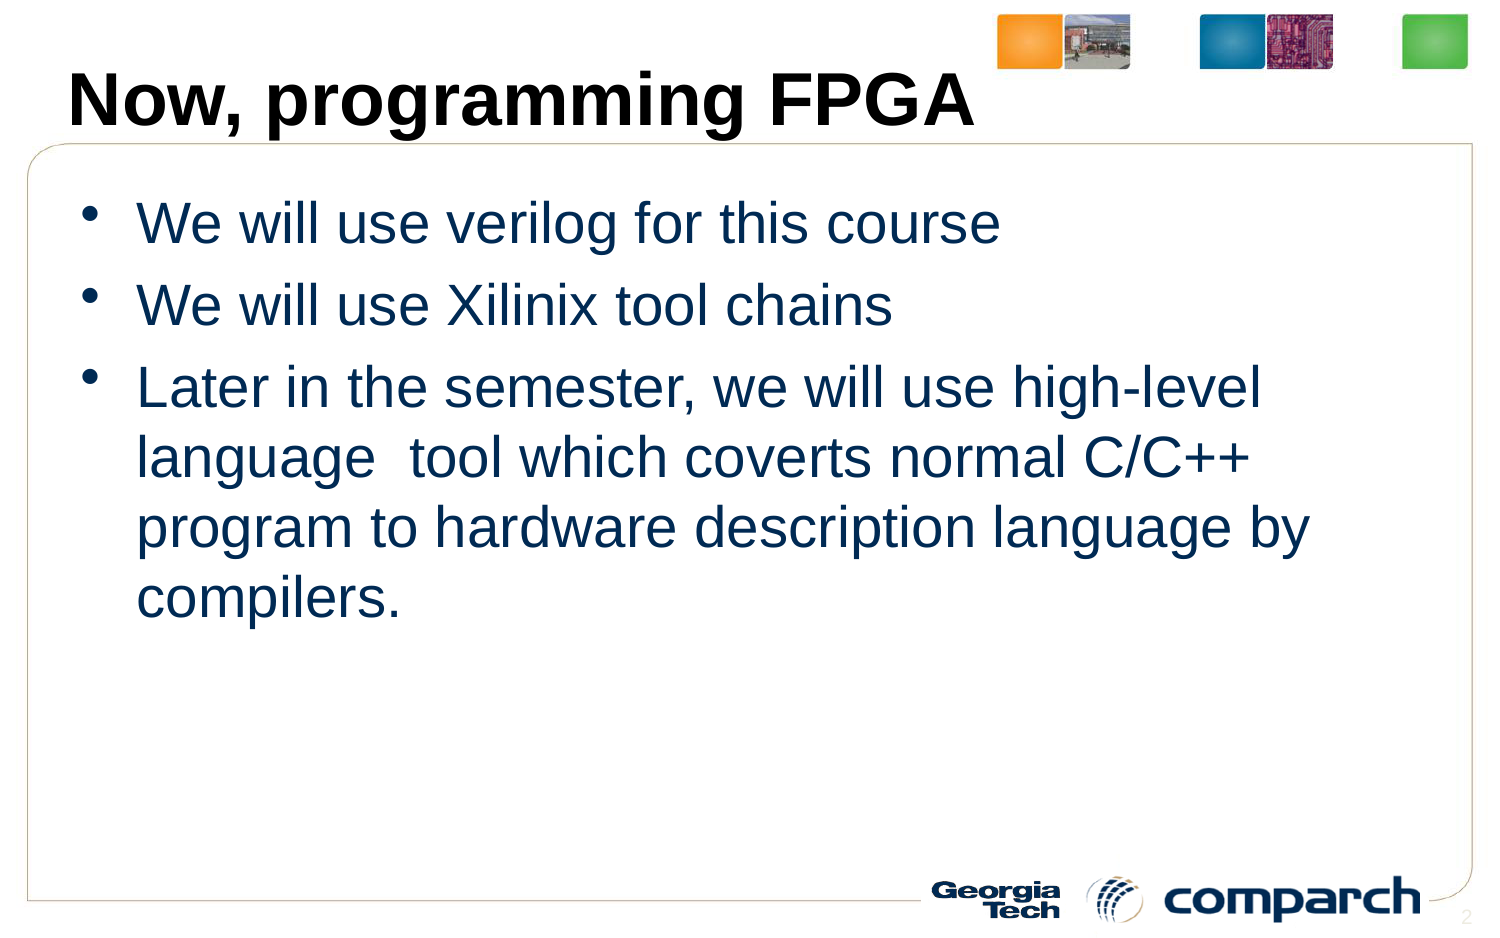

# Now, programming FPGA
We will use verilog for this course
We will use Xilinix tool chains
Later in the semester, we will use high-level language  tool which coverts normal C/C++ program to hardware description language by compilers.
2